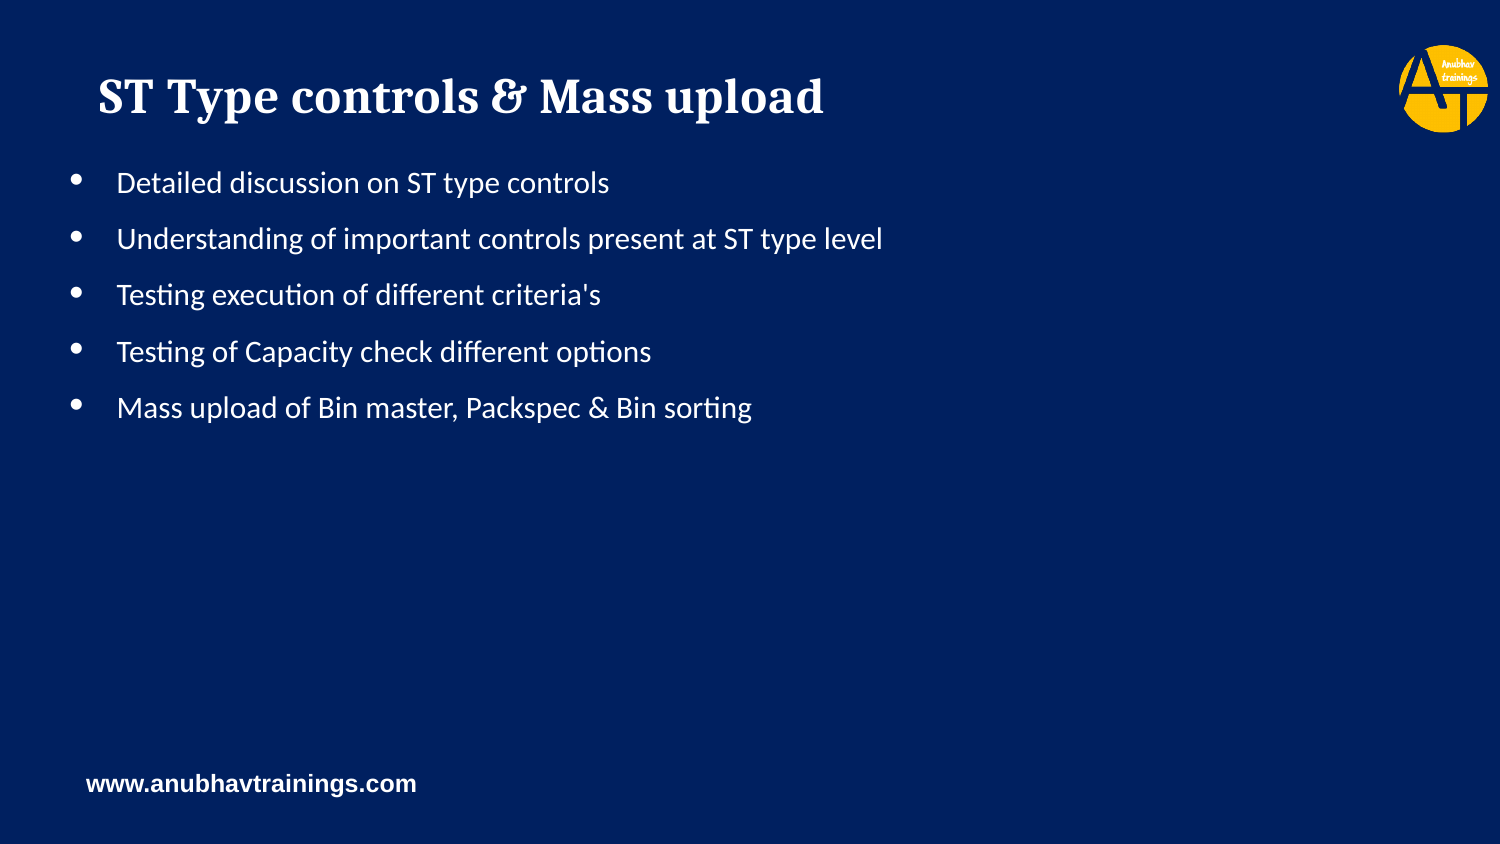

ST Type controls & Mass upload
Detailed discussion on ST type controls
Understanding of important controls present at ST type level
Testing execution of different criteria's
Testing of Capacity check different options
Mass upload of Bin master, Packspec & Bin sorting